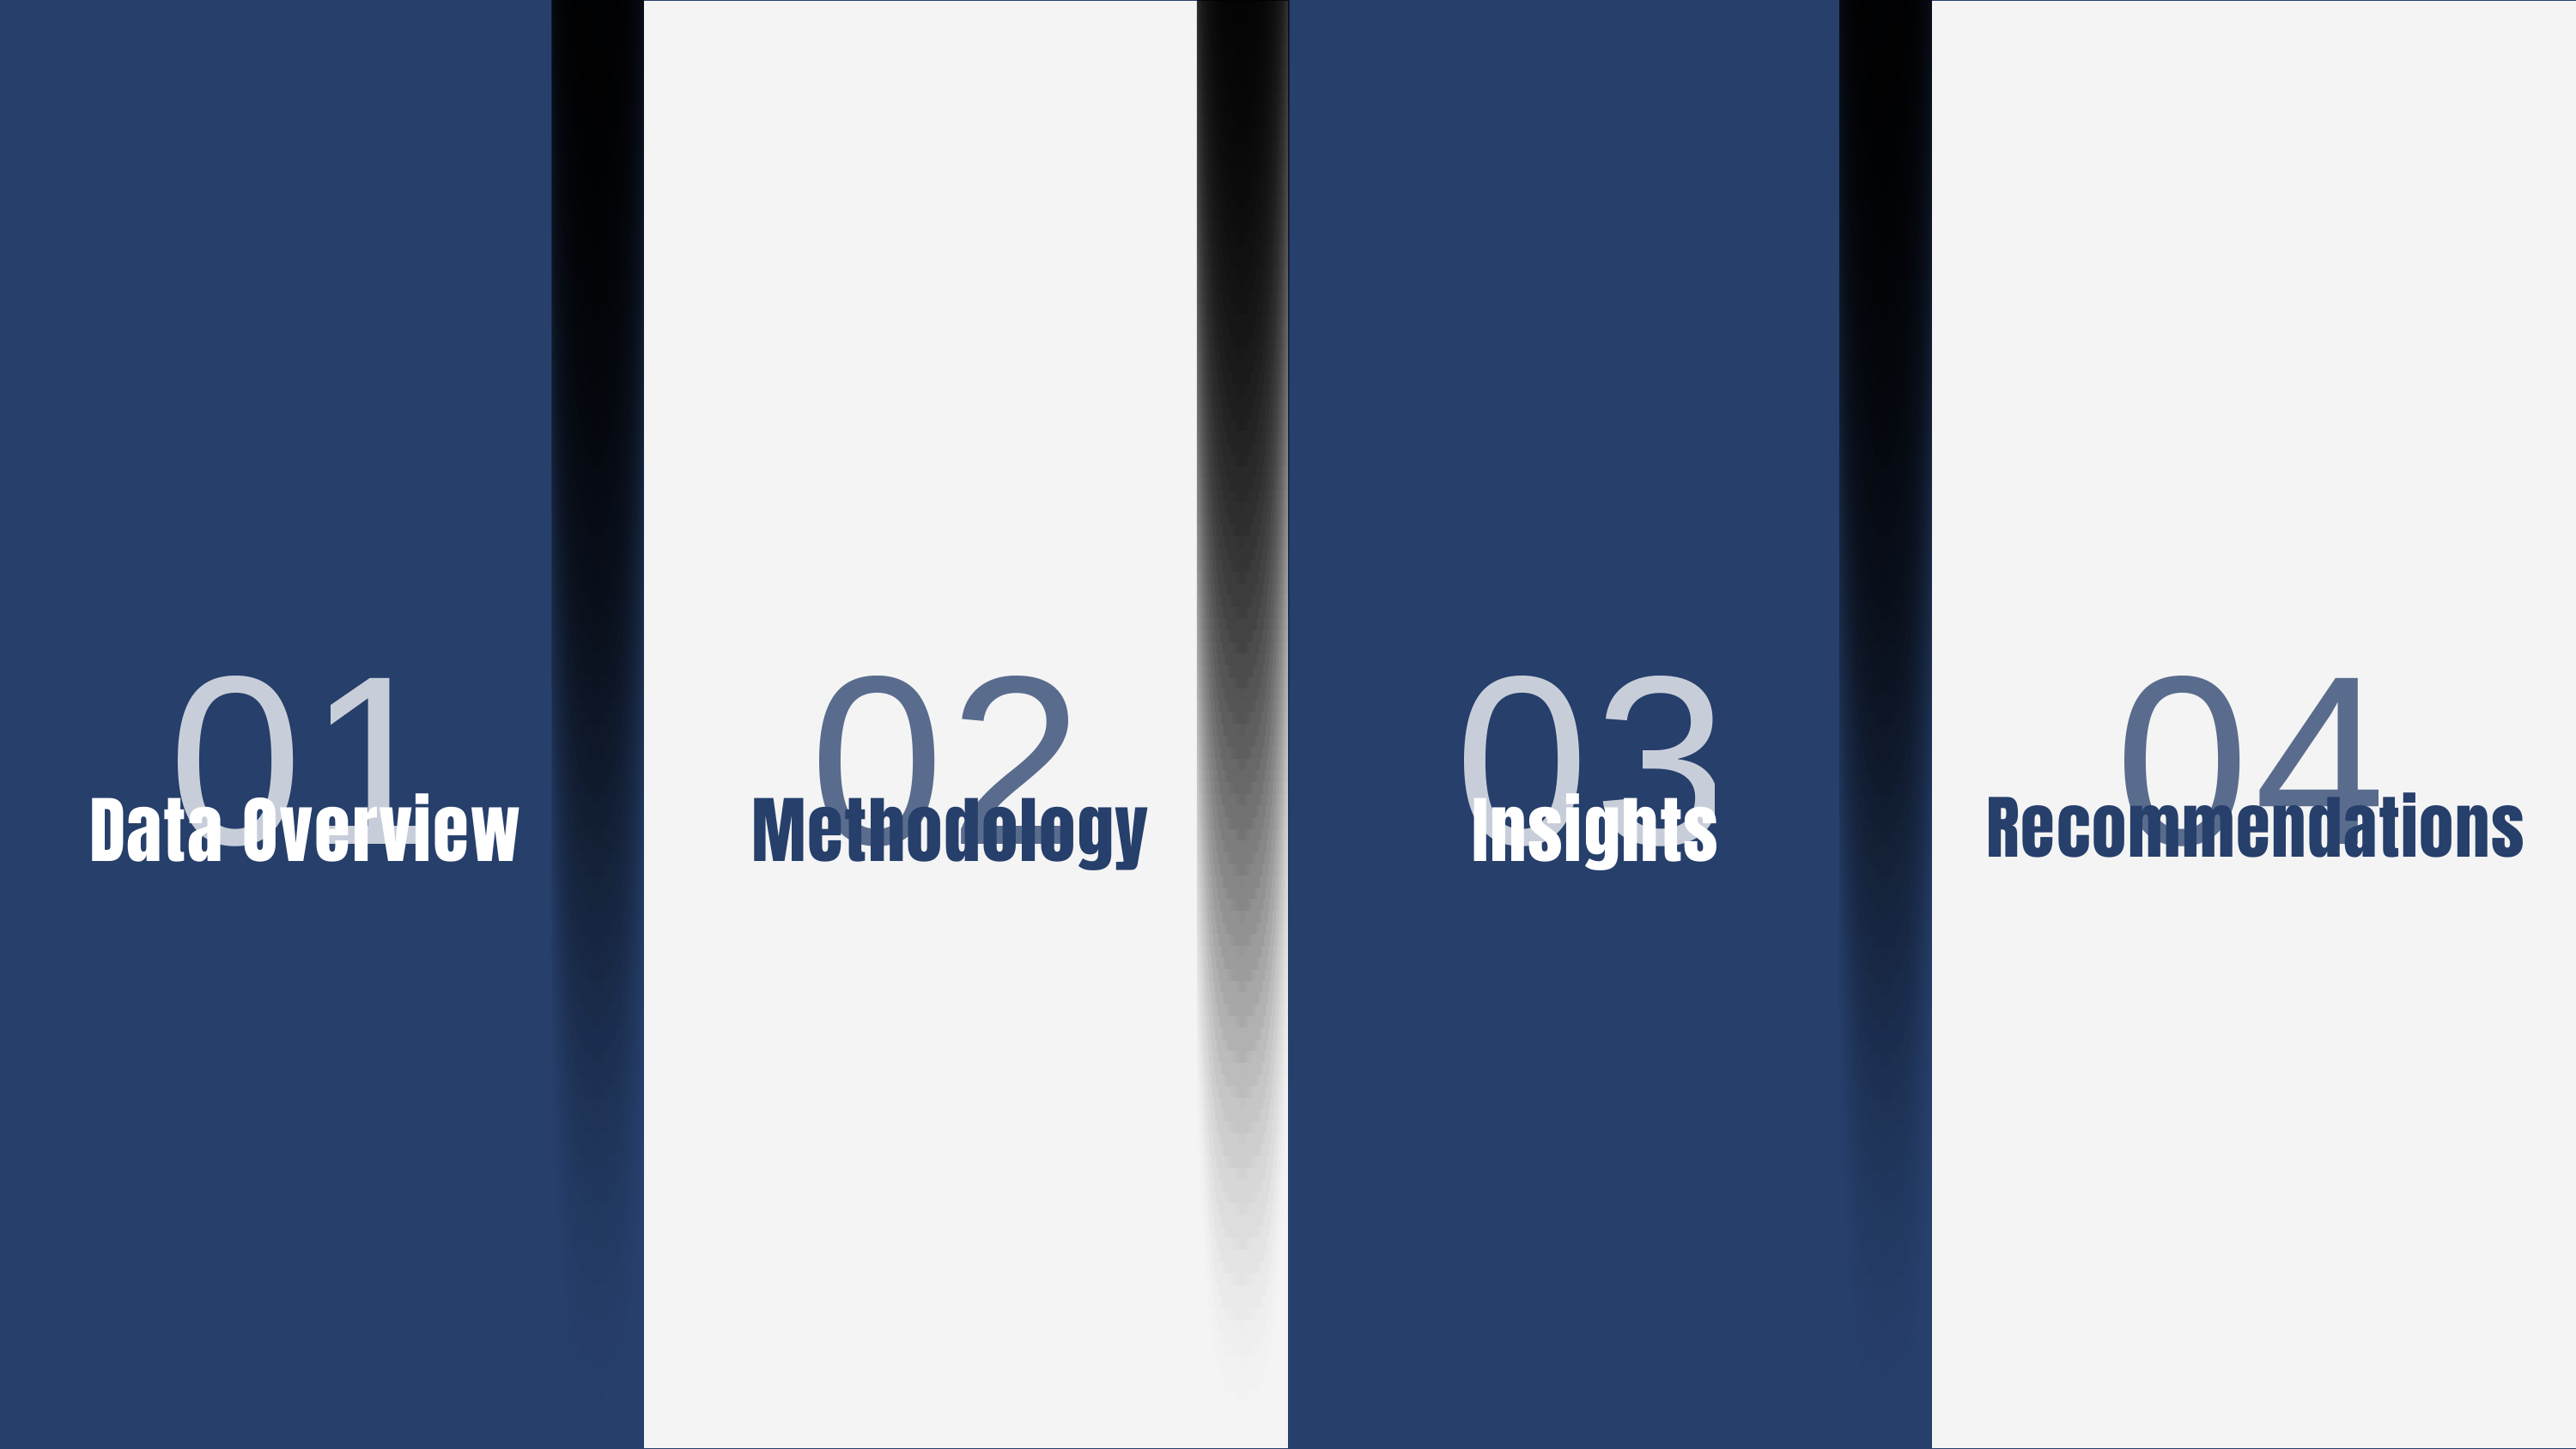

01
Data Overview
02
Methodology
03
Insights
04
Recommendations